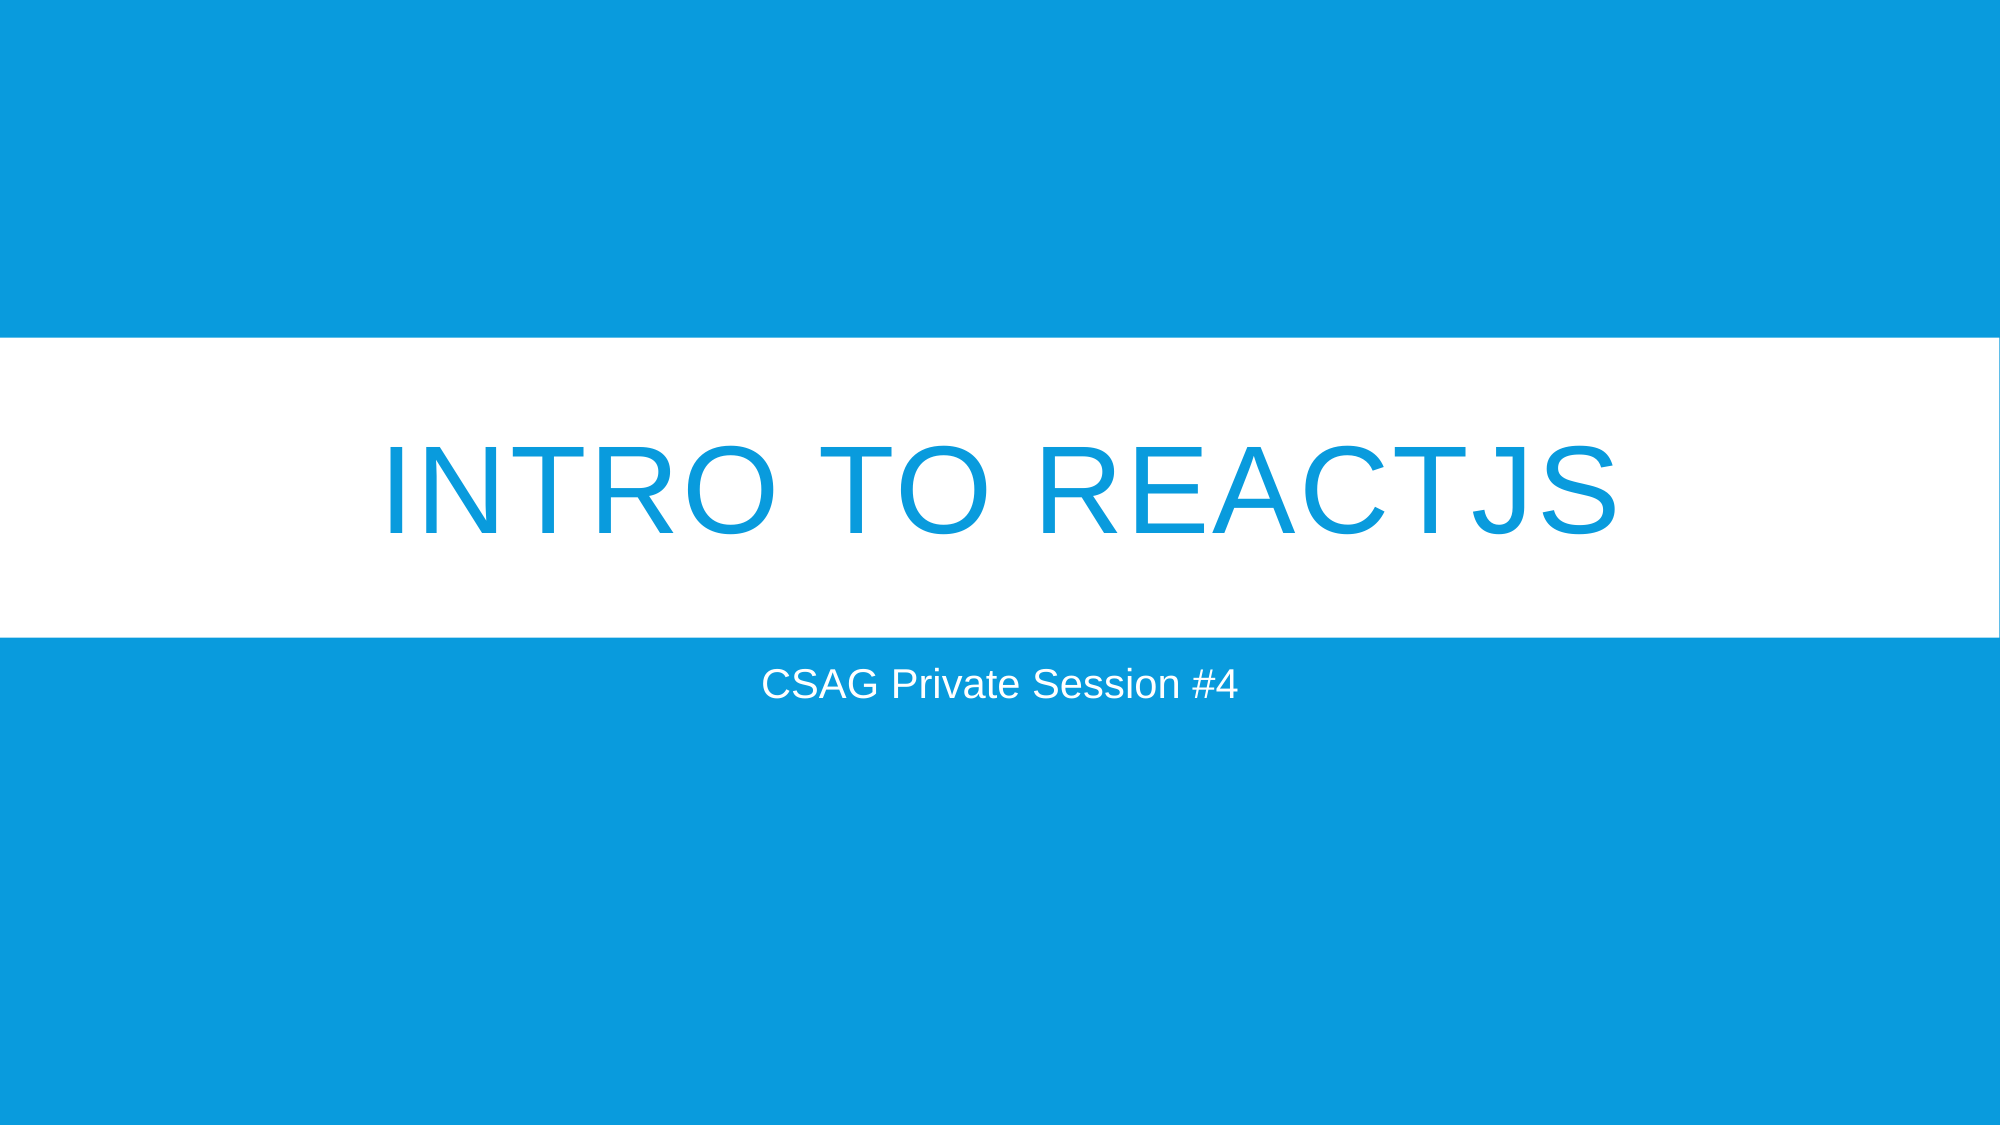

# Intro to reactjs
CSAG Private Session #4